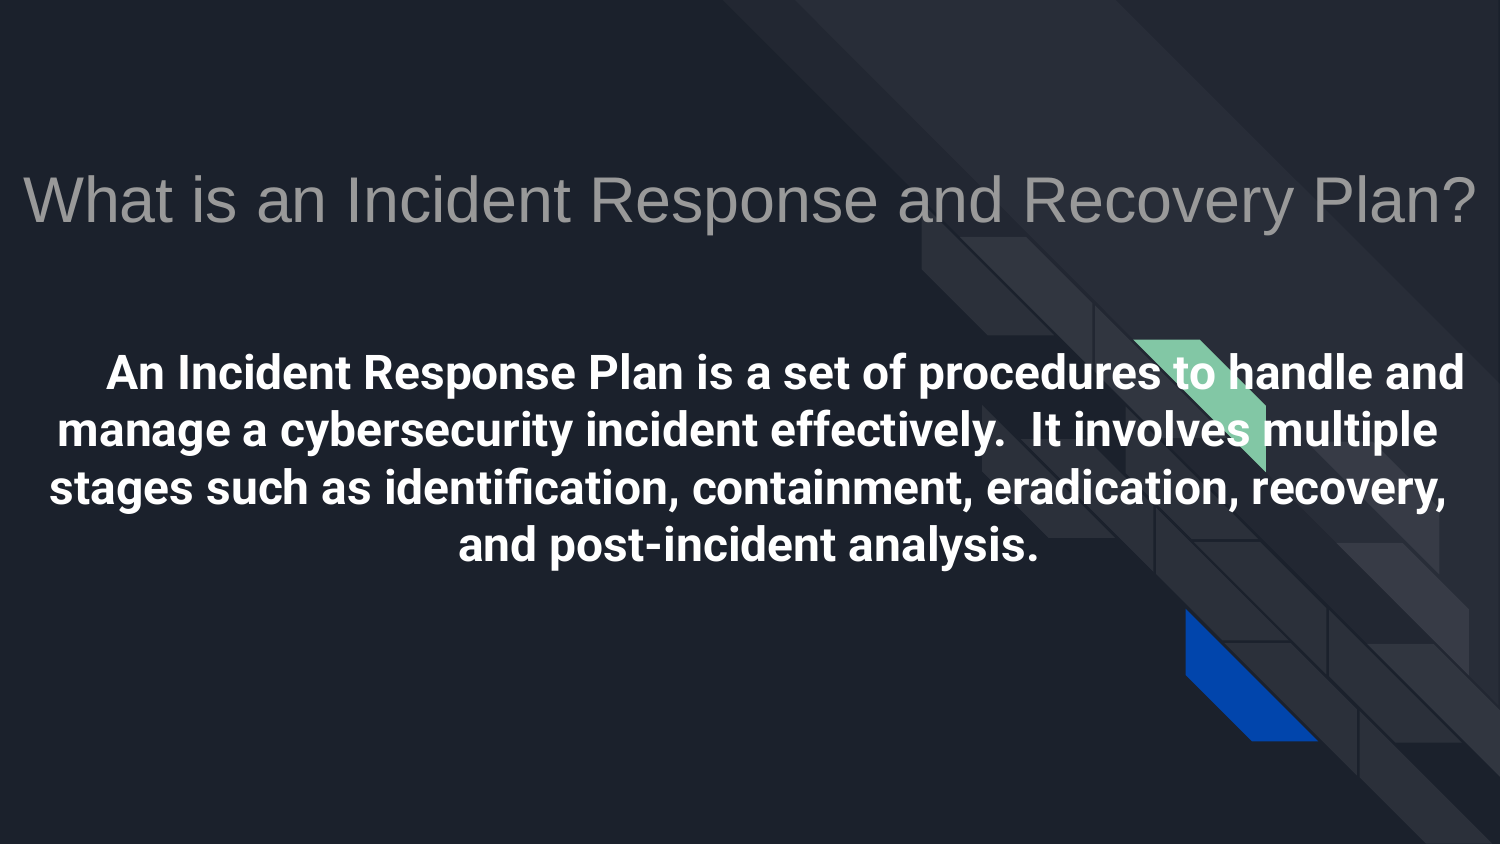

# What is an Incident Response and Recovery Plan?

An Incident Response Plan is a set of procedures to handle and manage a cybersecurity incident effectively.  It involves multiple stages such as identification, containment, eradication, recovery, and post-incident analysis.